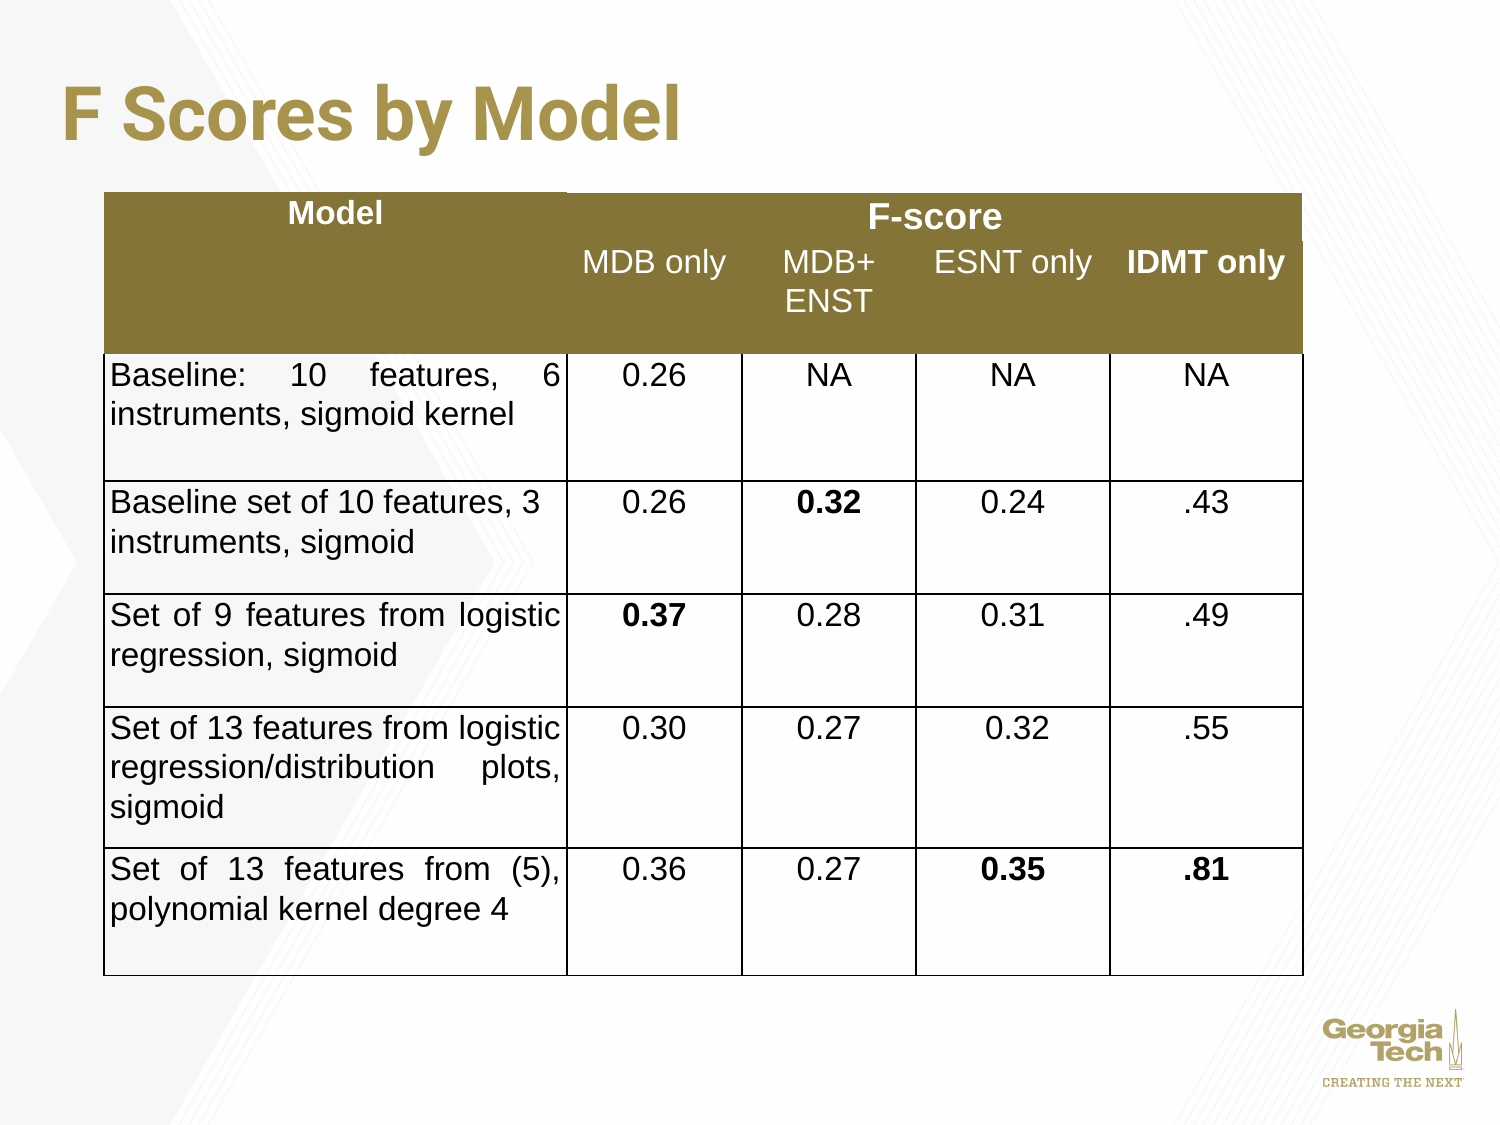

# F Scores by Model
| Model | F-score |  |  |  |
| --- | --- | --- | --- | --- |
|  | MDB only | MDB+ ENST | ESNT only | IDMT only |
| Baseline: 10 features, 6 instruments, sigmoid kernel | 0.26 | NA | NA | NA |
| Baseline set of 10 features, 3 instruments, sigmoid | 0.26 | 0.32 | 0.24 | .43 |
| Set of 9 features from logistic regression, sigmoid | 0.37 | 0.28 | 0.31 | .49 |
| Set of 13 features from logistic regression/distribution plots, sigmoid | 0.30 | 0.27 | 0.32 | .55 |
| Set of 13 features from (5), polynomial kernel degree 4 | 0.36 | 0.27 | 0.35 | .81 |